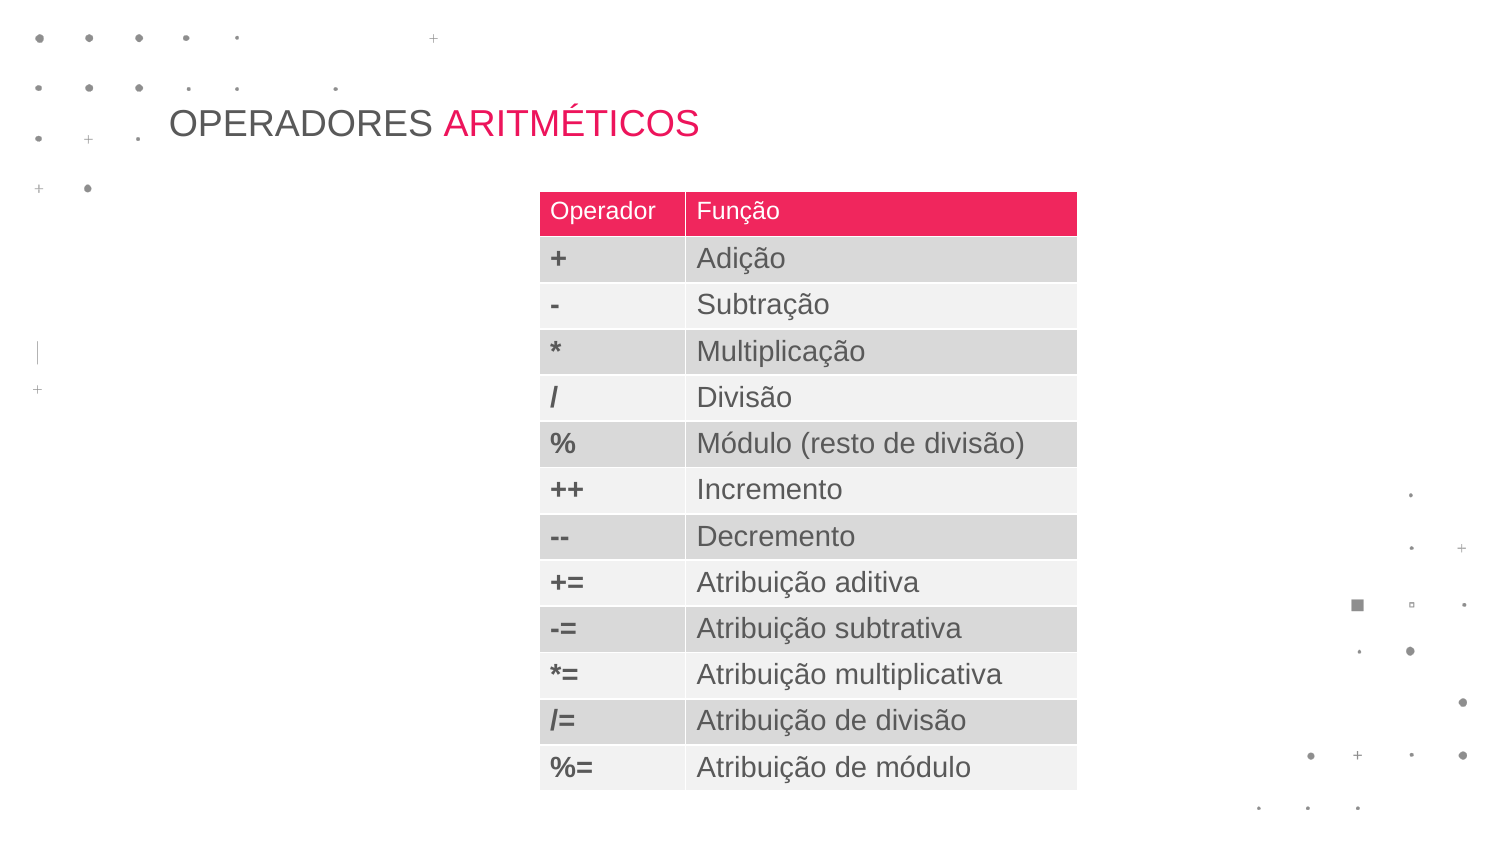

OPERADORES ARITMÉTICOS
| Operador | Função |
| --- | --- |
| + | Adição |
| - | Subtração |
| \* | Multiplicação |
| / | Divisão |
| % | Módulo (resto de divisão) |
| ++ | Incremento |
| -- | Decremento |
| += | Atribuição aditiva |
| -= | Atribuição subtrativa |
| \*= | Atribuição multiplicativa |
| /= | Atribuição de divisão |
| %= | Atribuição de módulo |